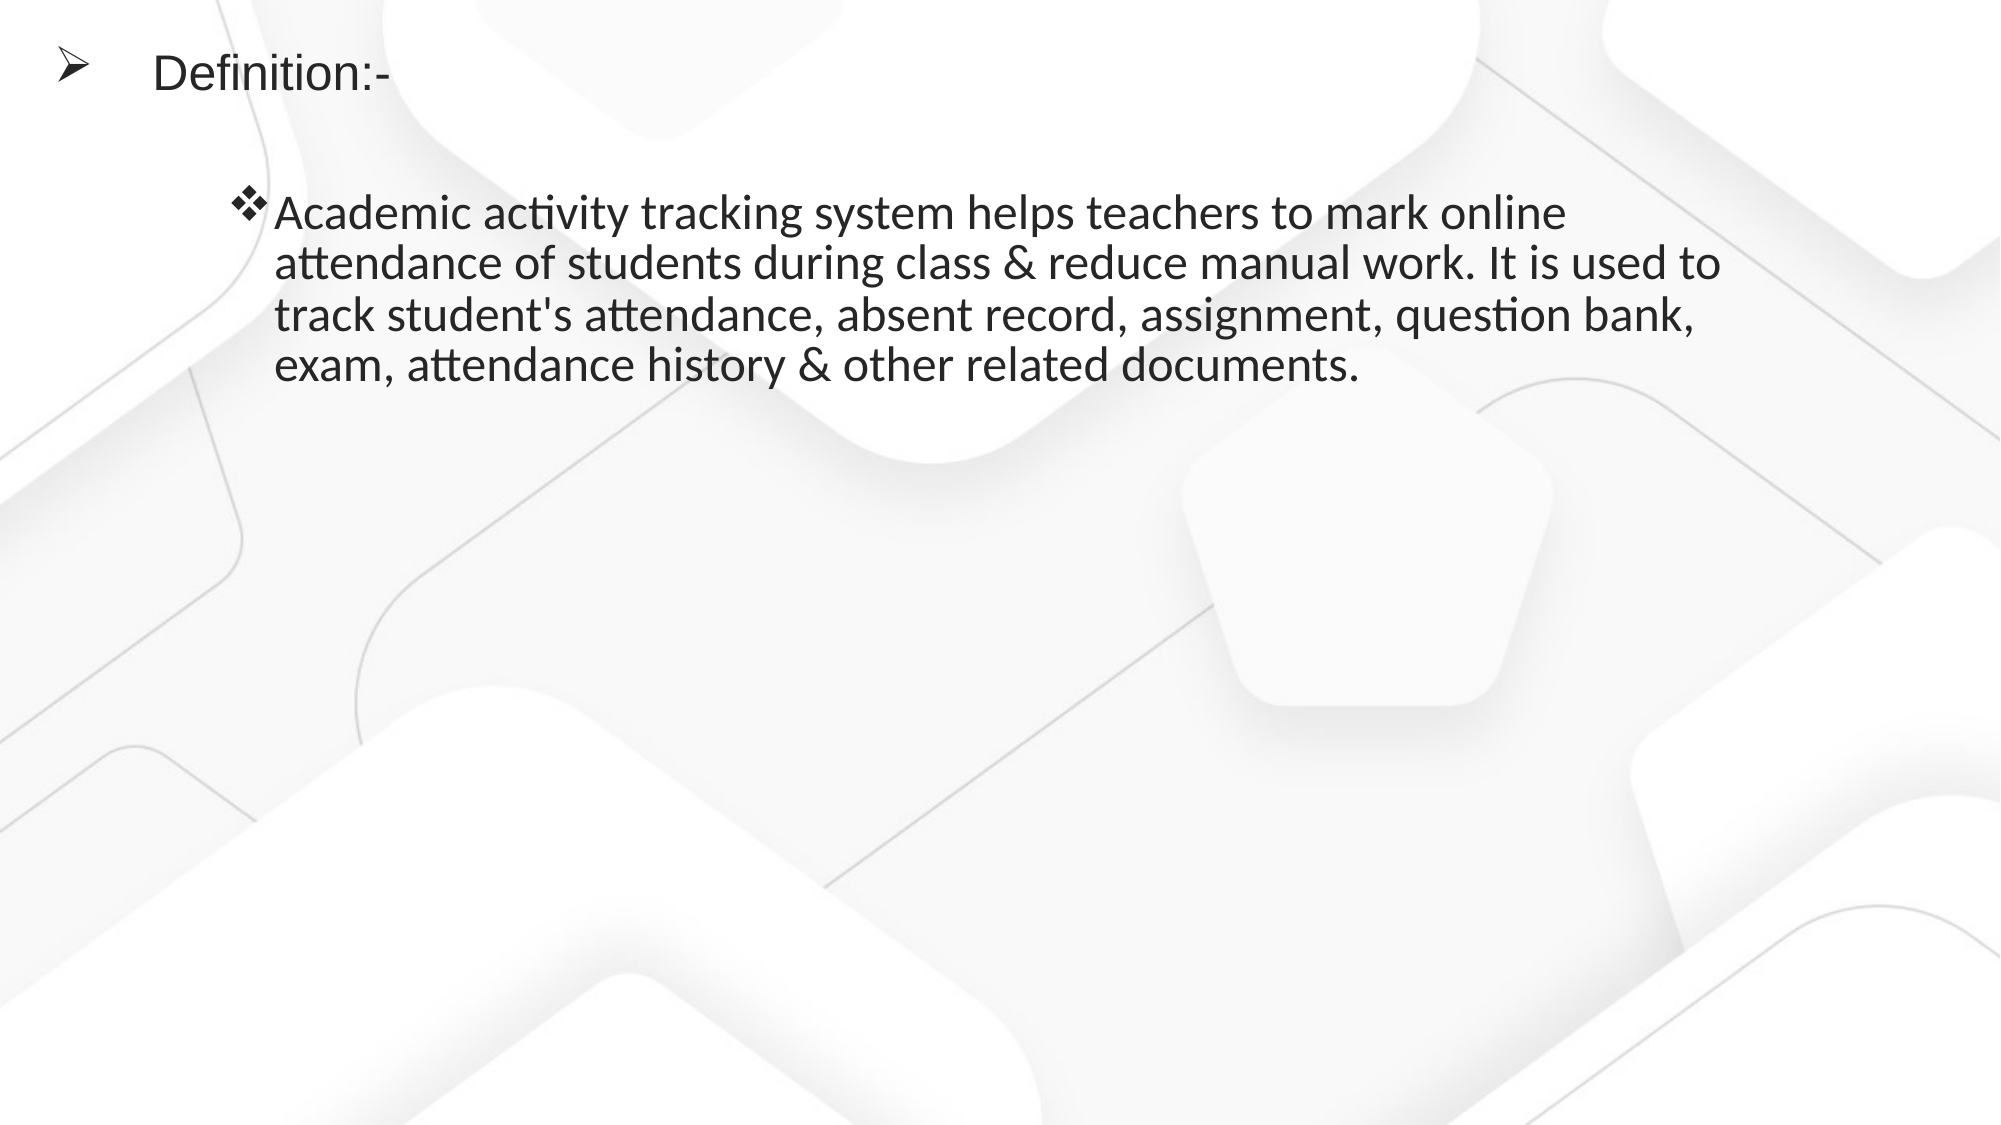

Definition:-
Academic activity tracking system helps teachers to mark online attendance of students during class & reduce manual work. It is used to track student's attendance, absent record, assignment, question bank, exam, attendance history & other related documents.